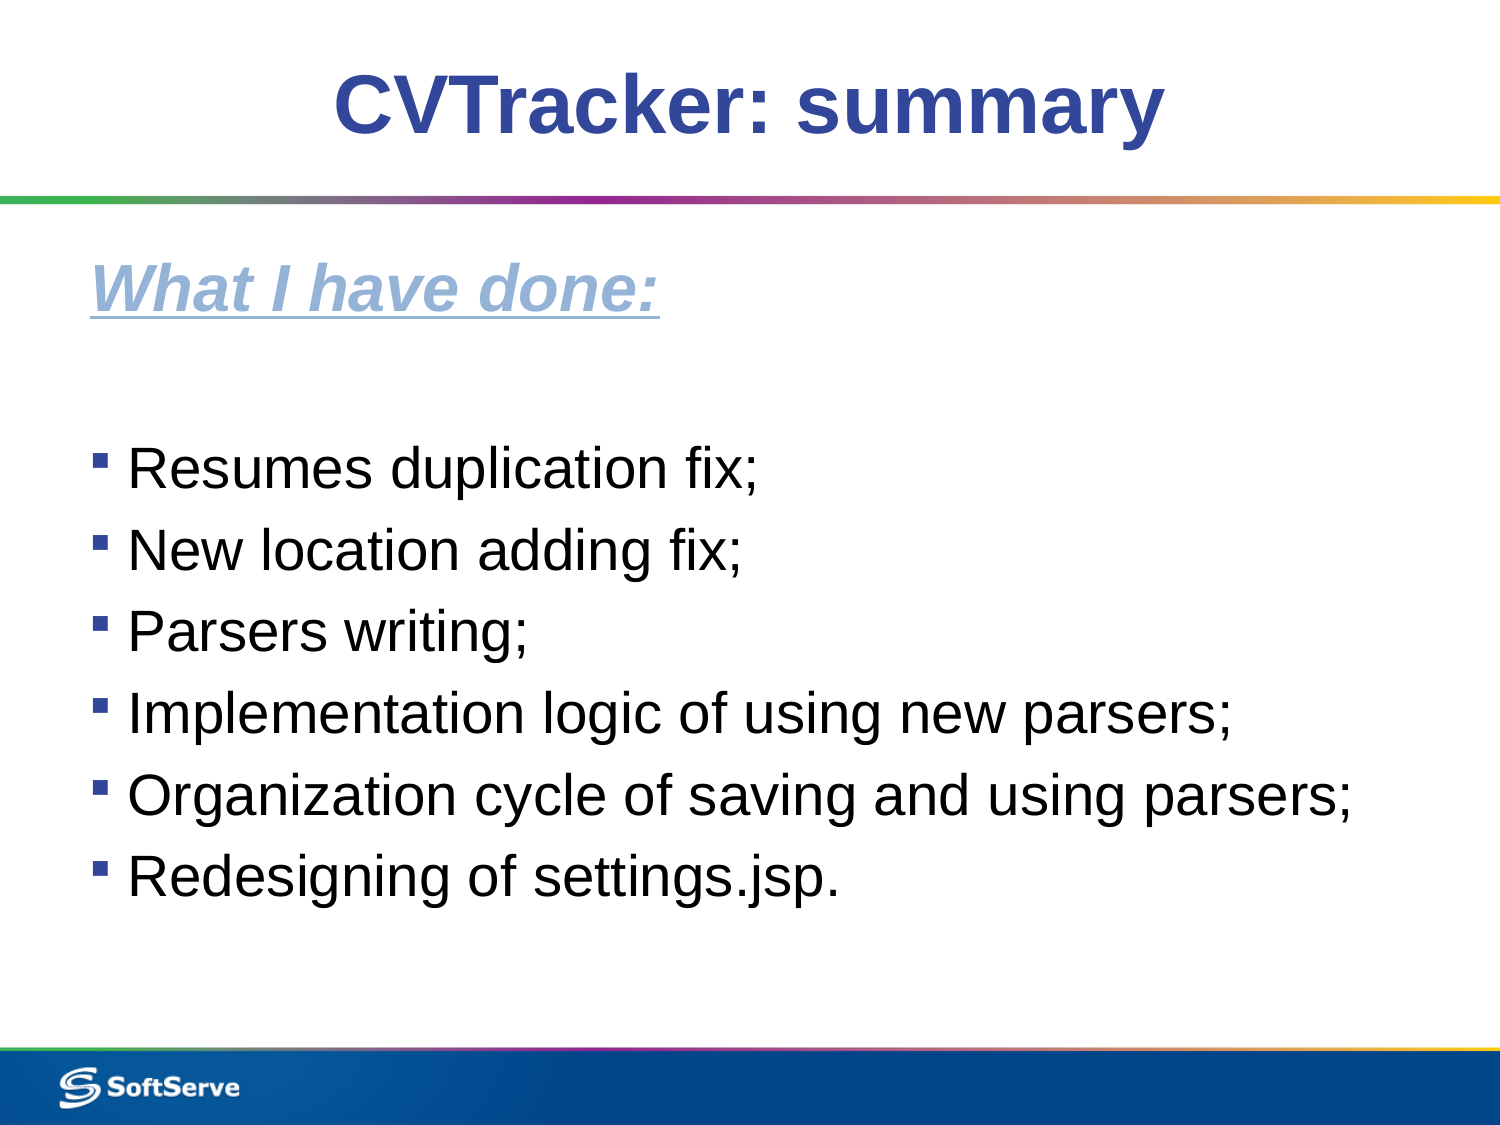

# CVTracker: summary
What I have done:

Resumes duplication fix;
New location adding fix;
Parsers writing;
Implementation logic of using new parsers;
Organization cycle of saving and using parsers;
Redesigning of settings.jsp.